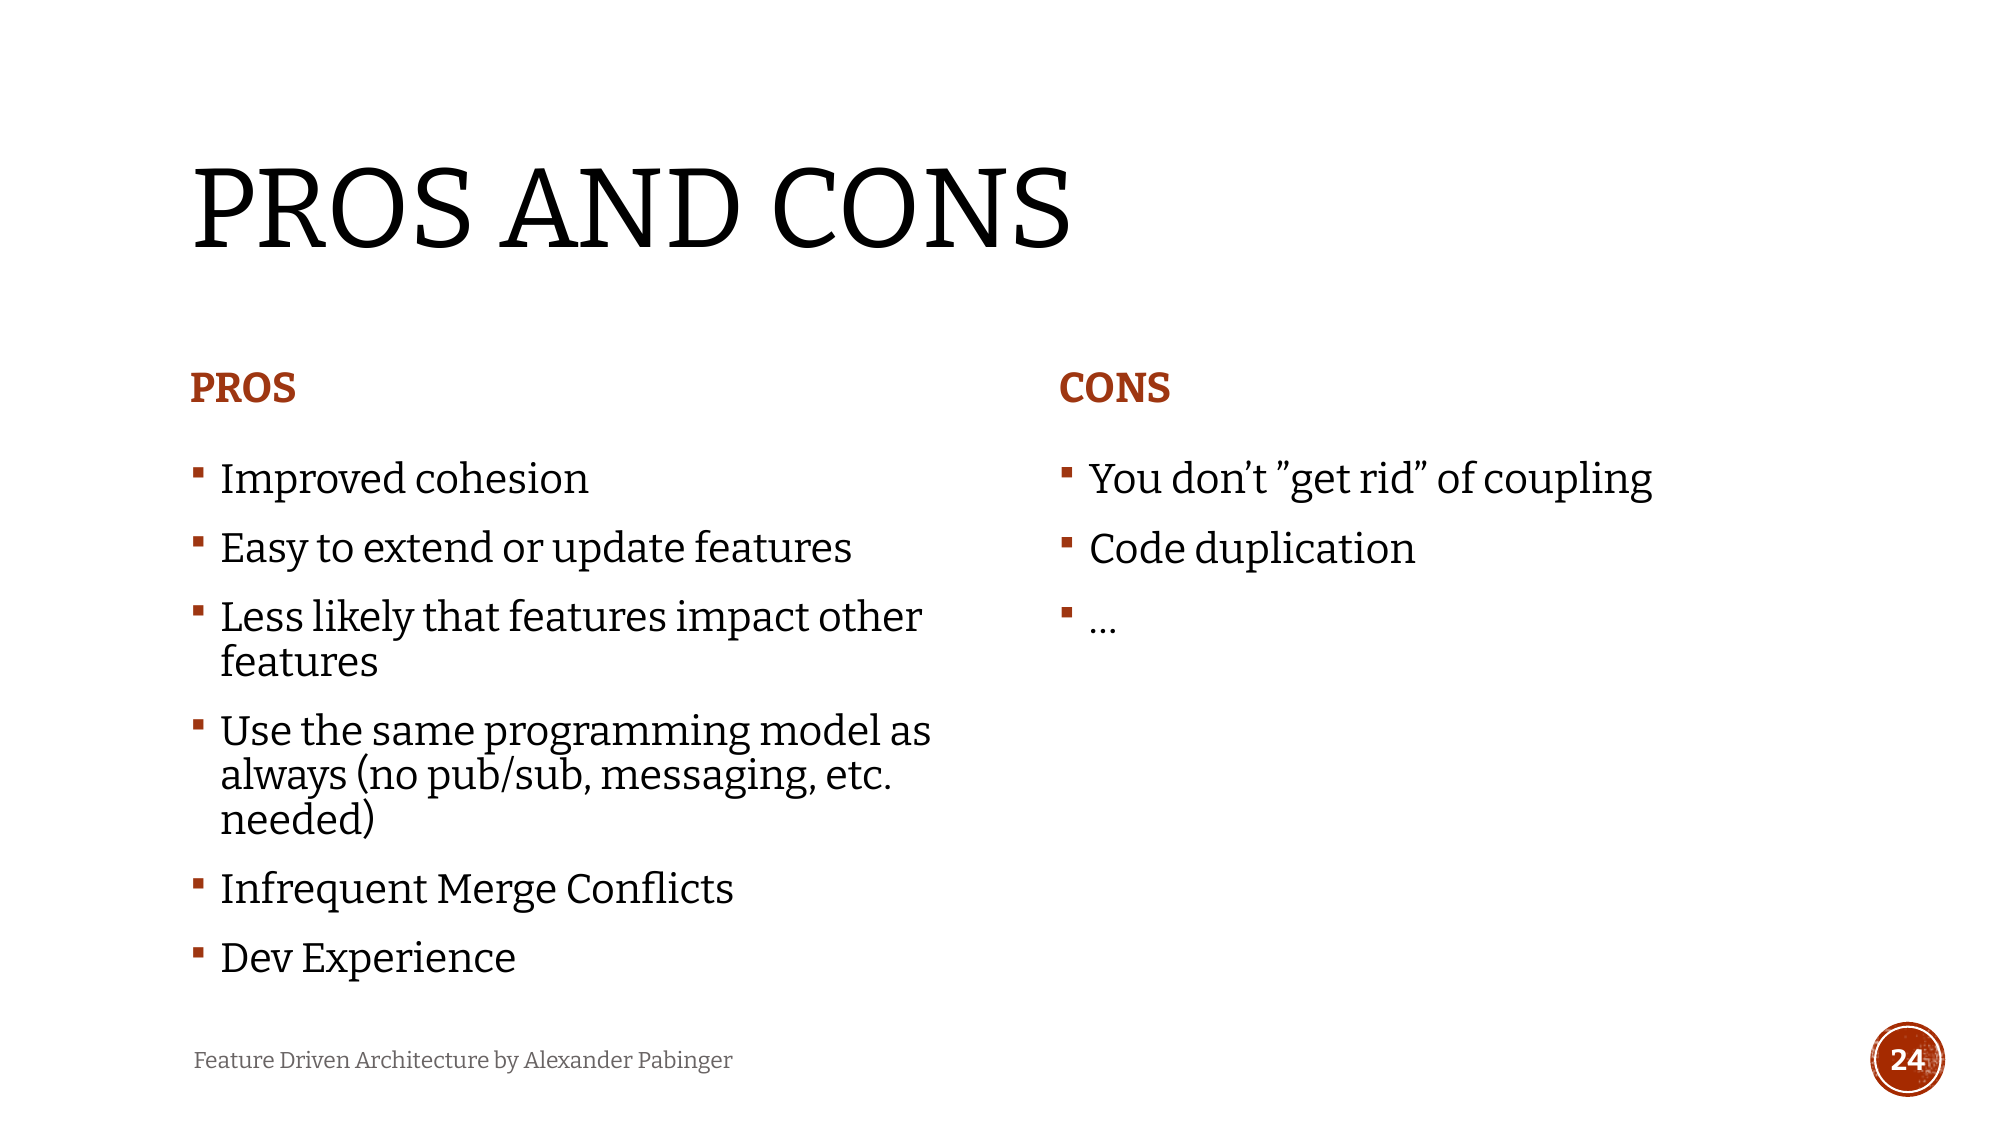

# PROS AND CONS
PROS
CONS
Improved cohesion
Easy to extend or update features
Less likely that features impact other features
Use the same programming model as always (no pub/sub, messaging, etc. needed)
Infrequent Merge Conflicts
Dev Experience
You don’t ”get rid” of coupling
Code duplication
…

Feature Driven Architecture by Alexander Pabinger
24